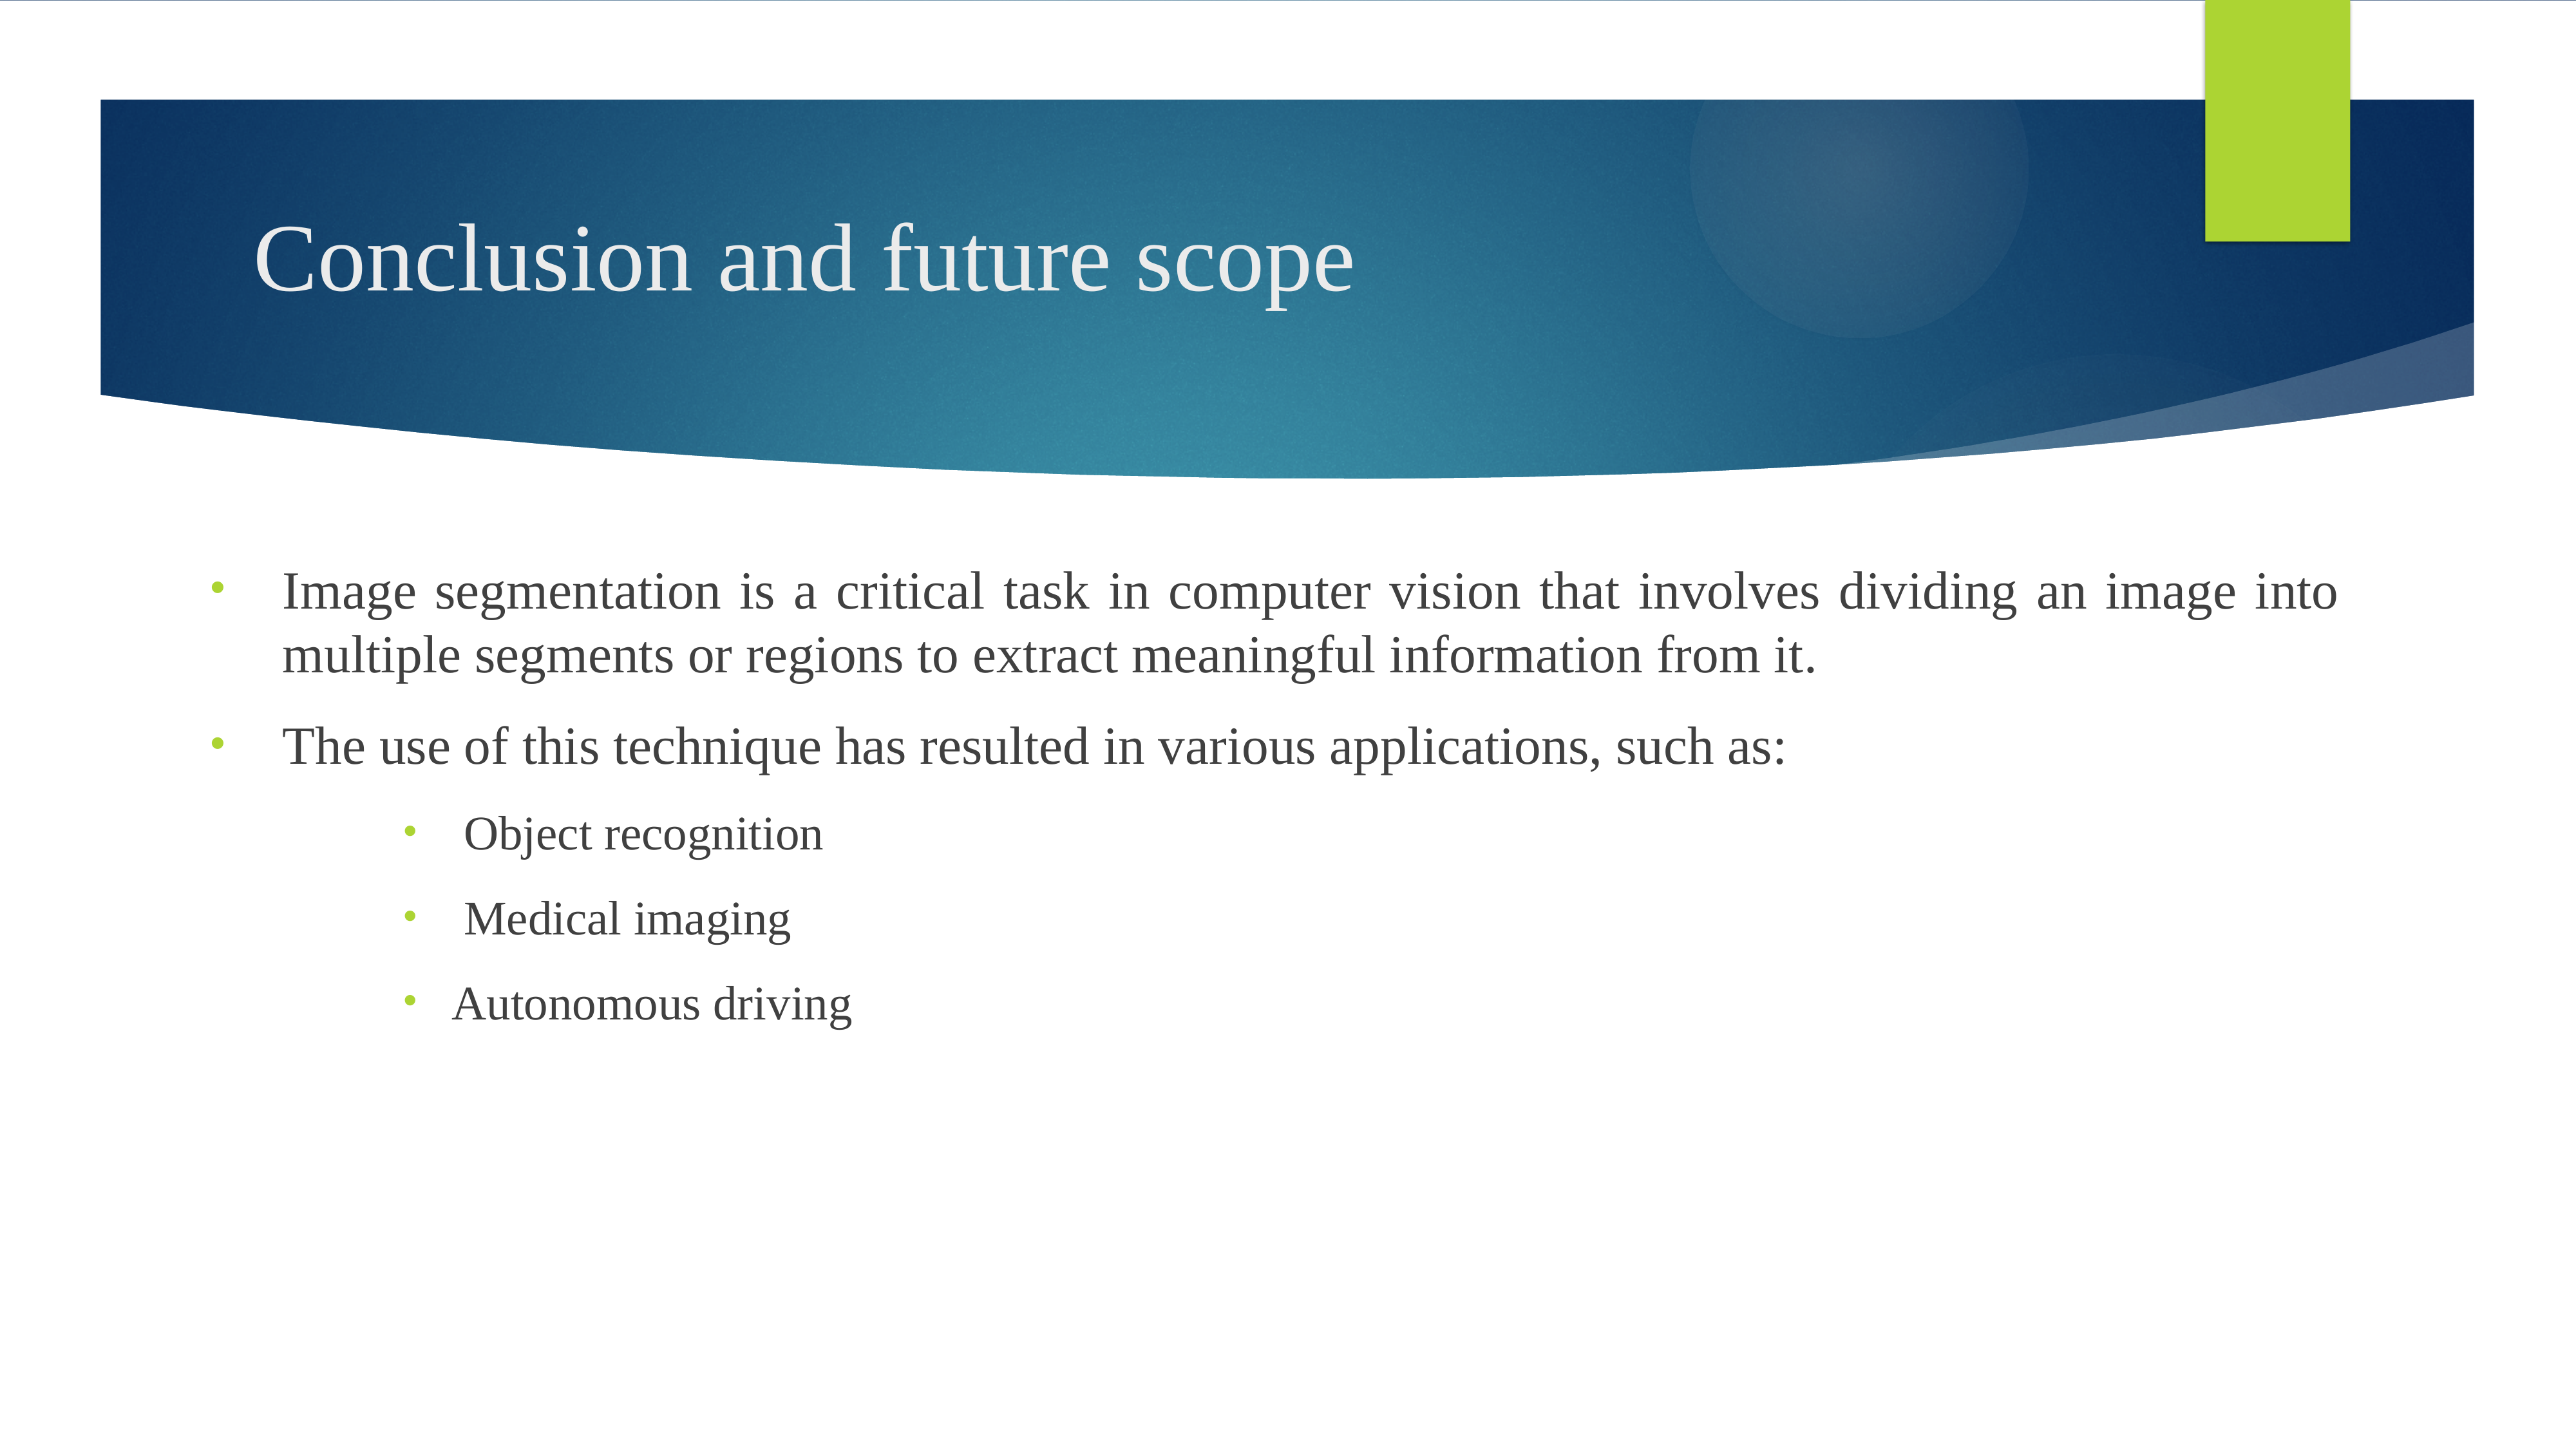

# Conclusion and future scope
Image segmentation is a critical task in computer vision that involves dividing an image into multiple segments or regions to extract meaningful information from it.
The use of this technique has resulted in various applications, such as:
 Object recognition
 Medical imaging
Autonomous driving